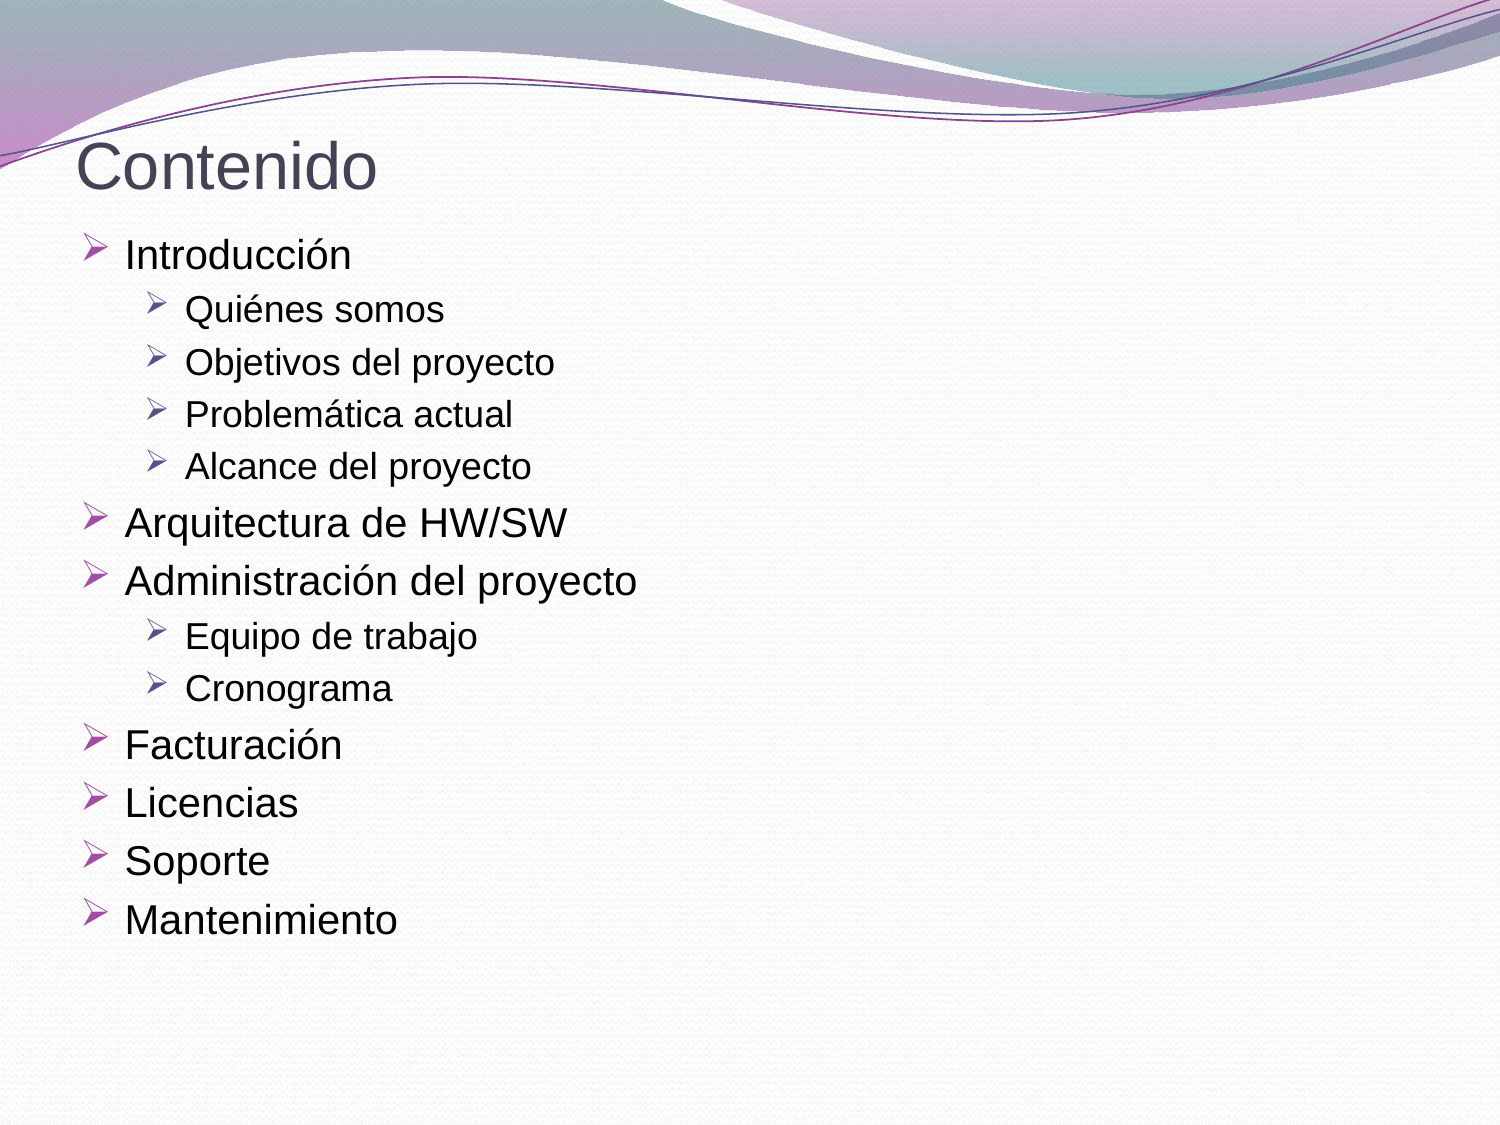

# Contenido
Introducción
Quiénes somos
Objetivos del proyecto
Problemática actual
Alcance del proyecto
Arquitectura de HW/SW
Administración del proyecto
Equipo de trabajo
Cronograma
Facturación
Licencias
Soporte
Mantenimiento